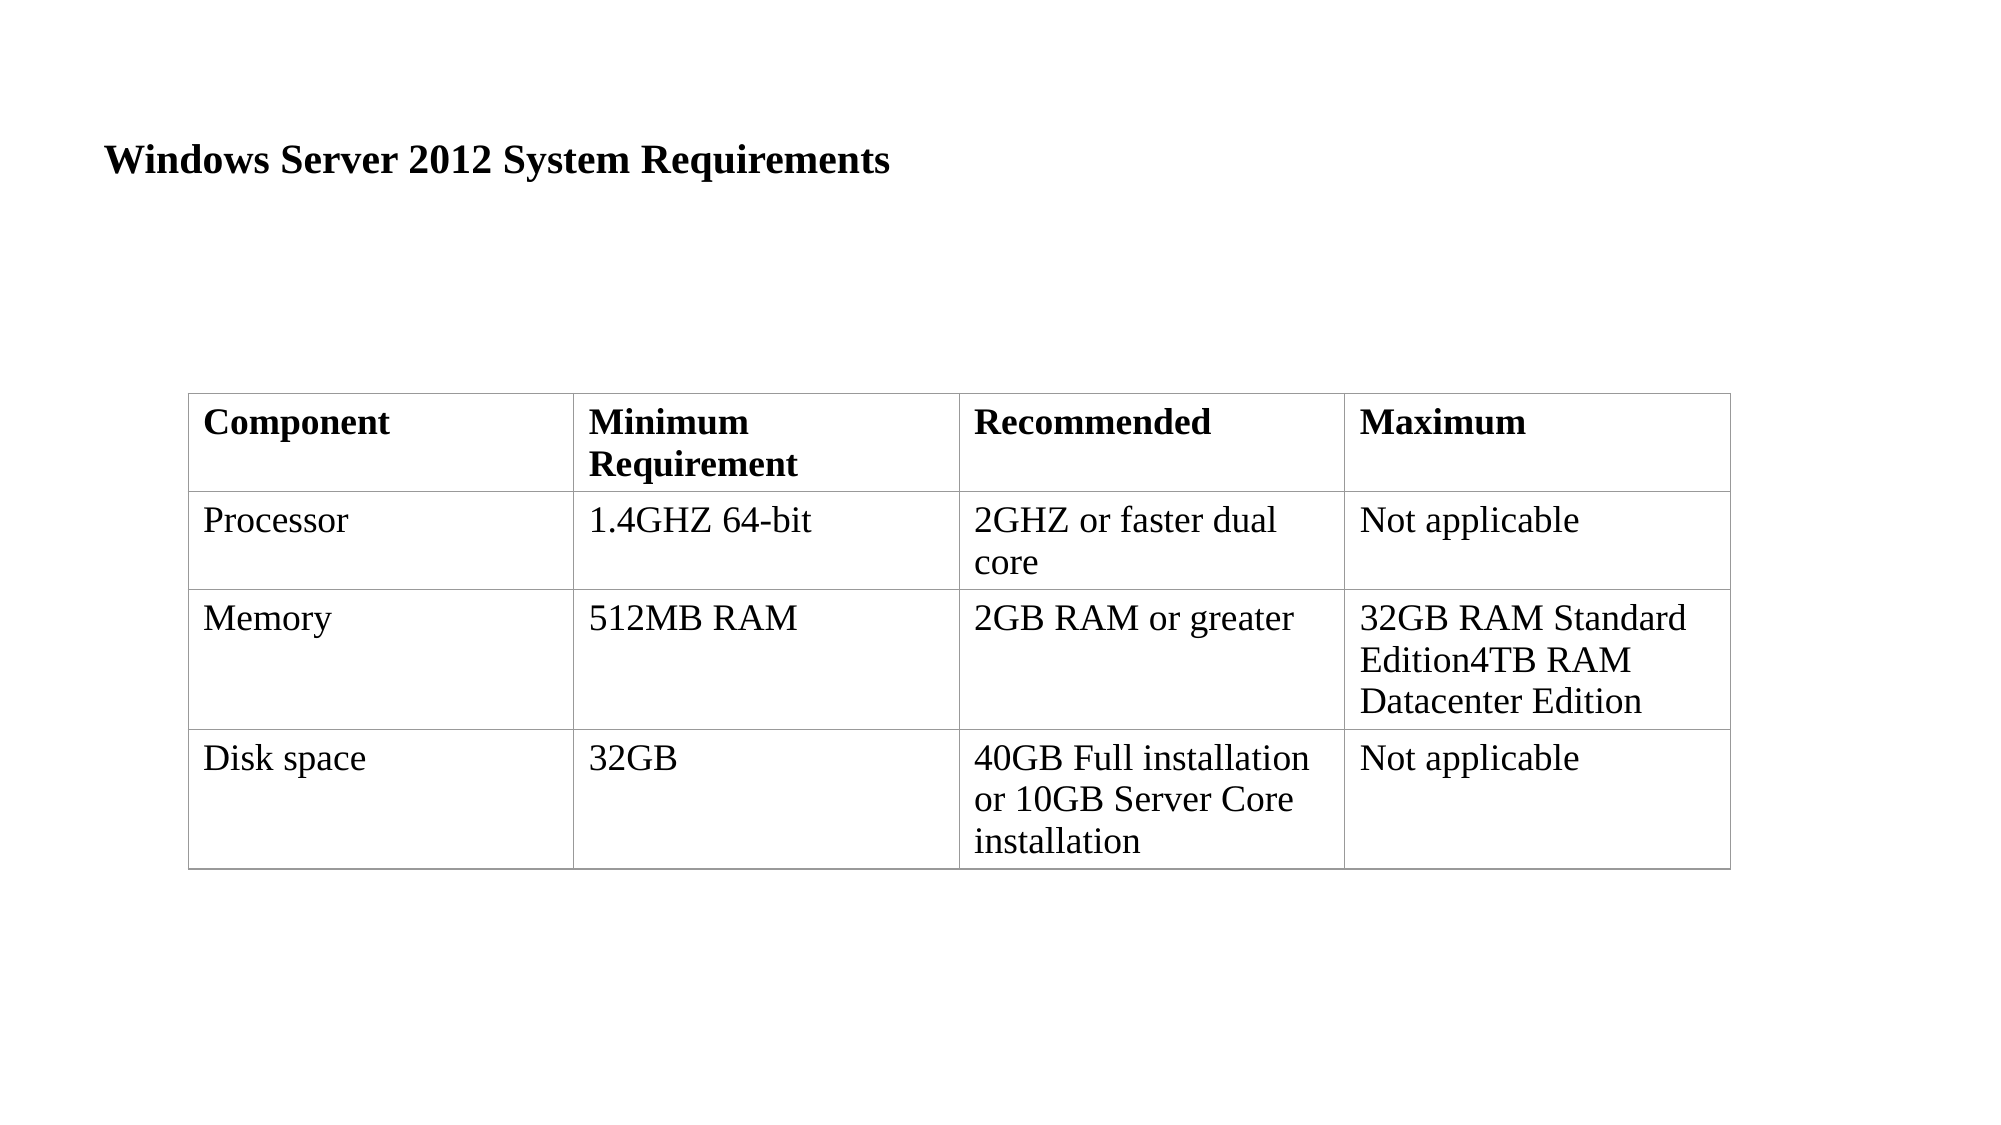

Windows Server 2012 System Requirements

| Component | Minimum Requirement | Recommended | Maximum |
| --- | --- | --- | --- |
| Processor | 1.4GHZ 64-bit | 2GHZ or faster dual core | Not applicable |
| Memory | 512MB RAM | 2GB RAM or greater | 32GB RAM Standard Edition4TB RAM Datacenter Edition |
| Disk space | 32GB | 40GB Full installation or 10GB Server Core installation | Not applicable |